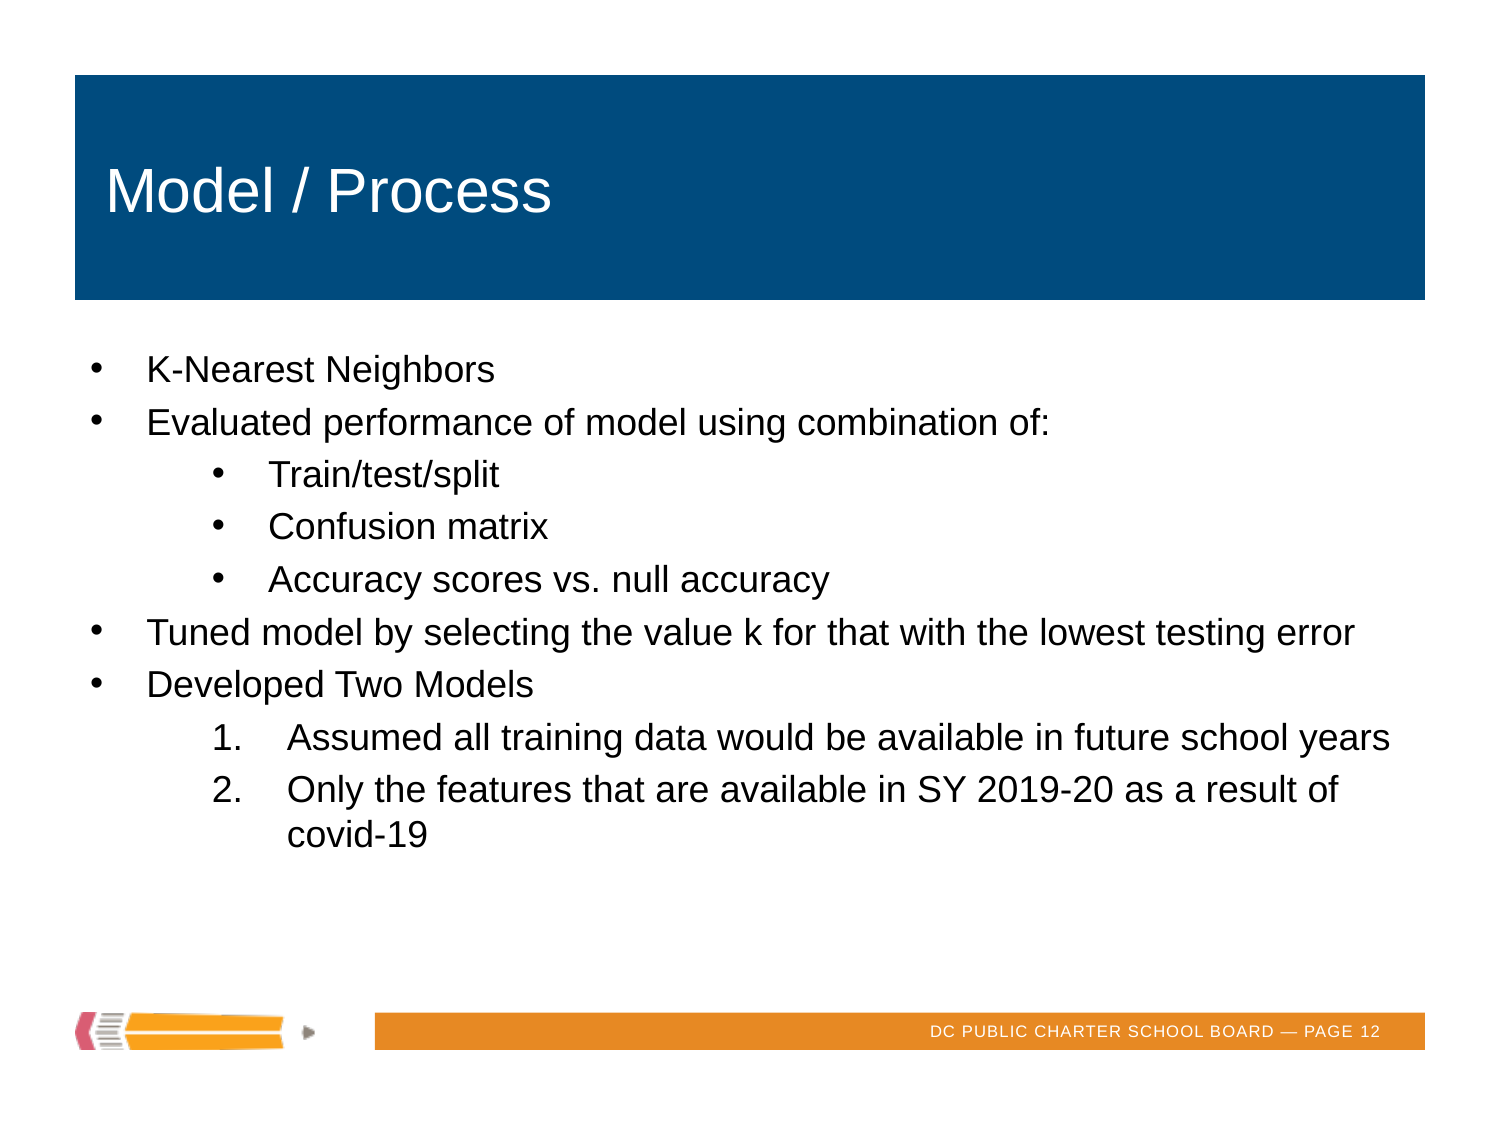

# Model / Process
K-Nearest Neighbors
Evaluated performance of model using combination of:
Train/test/split
Confusion matrix
Accuracy scores vs. null accuracy
Tuned model by selecting the value k for that with the lowest testing error
Developed Two Models
Assumed all training data would be available in future school years
Only the features that are available in SY 2019-20 as a result of covid-19